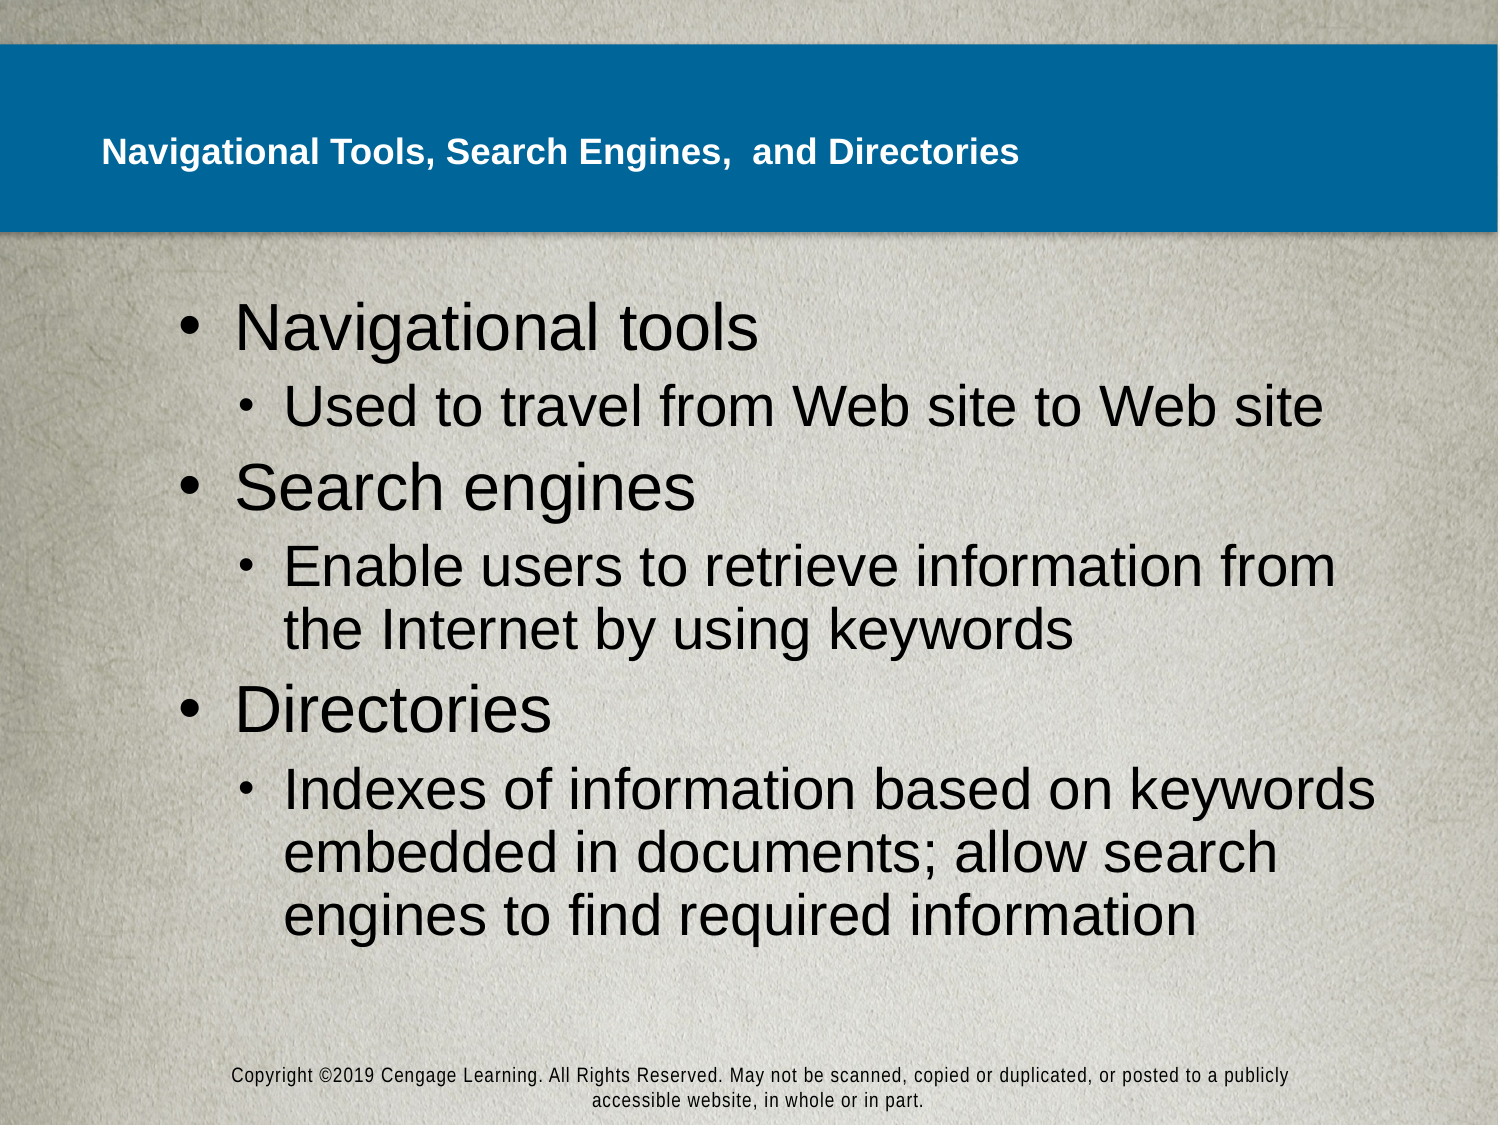

# Navigational Tools, Search Engines,  and Directories
Navigational tools
Used to travel from Web site to Web site
Search engines
Enable users to retrieve information from the Internet by using keywords
Directories
Indexes of information based on keywords embedded in documents; allow search engines to find required information